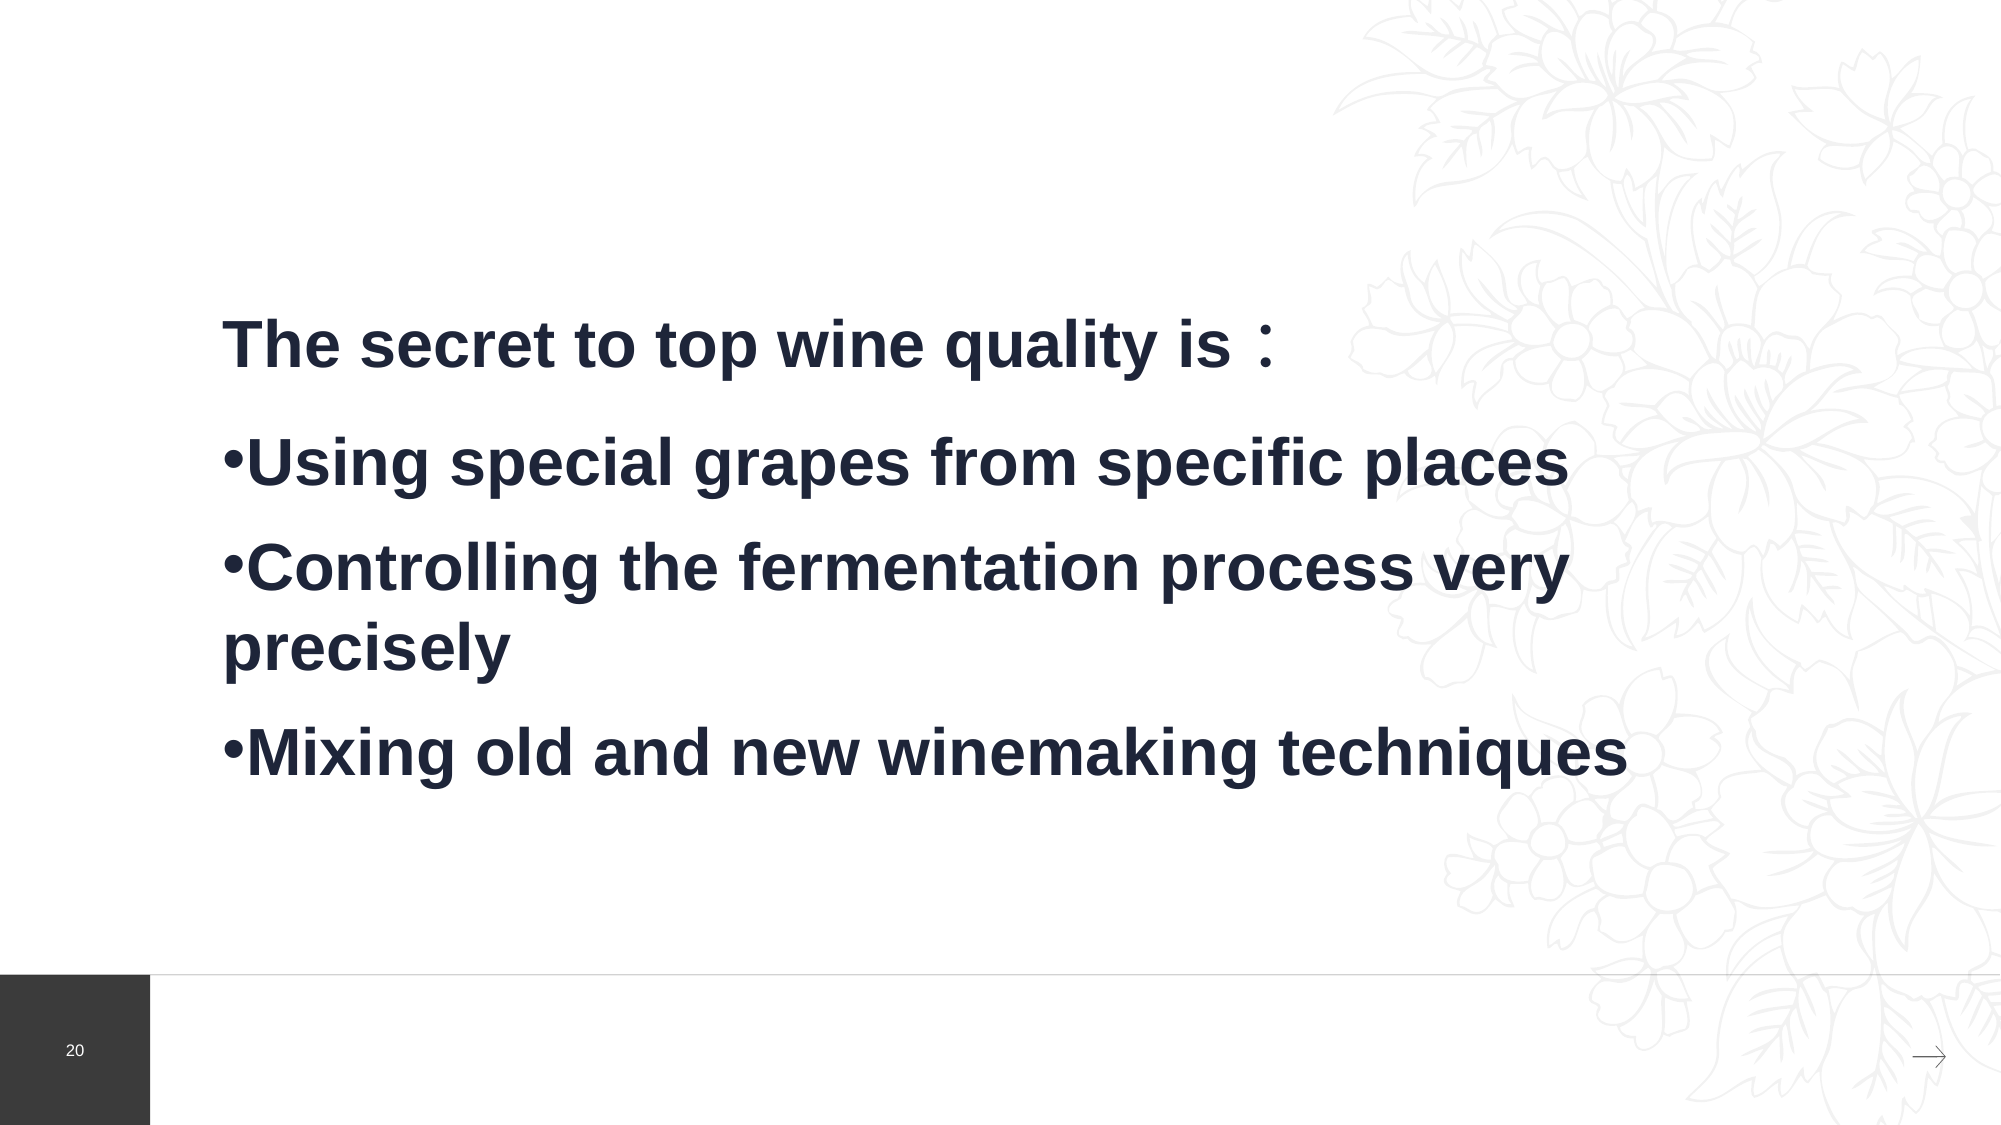

The secret to top wine quality is：
Using special grapes from specific places
Controlling the fermentation process very precisely
Mixing old and new winemaking techniques
20